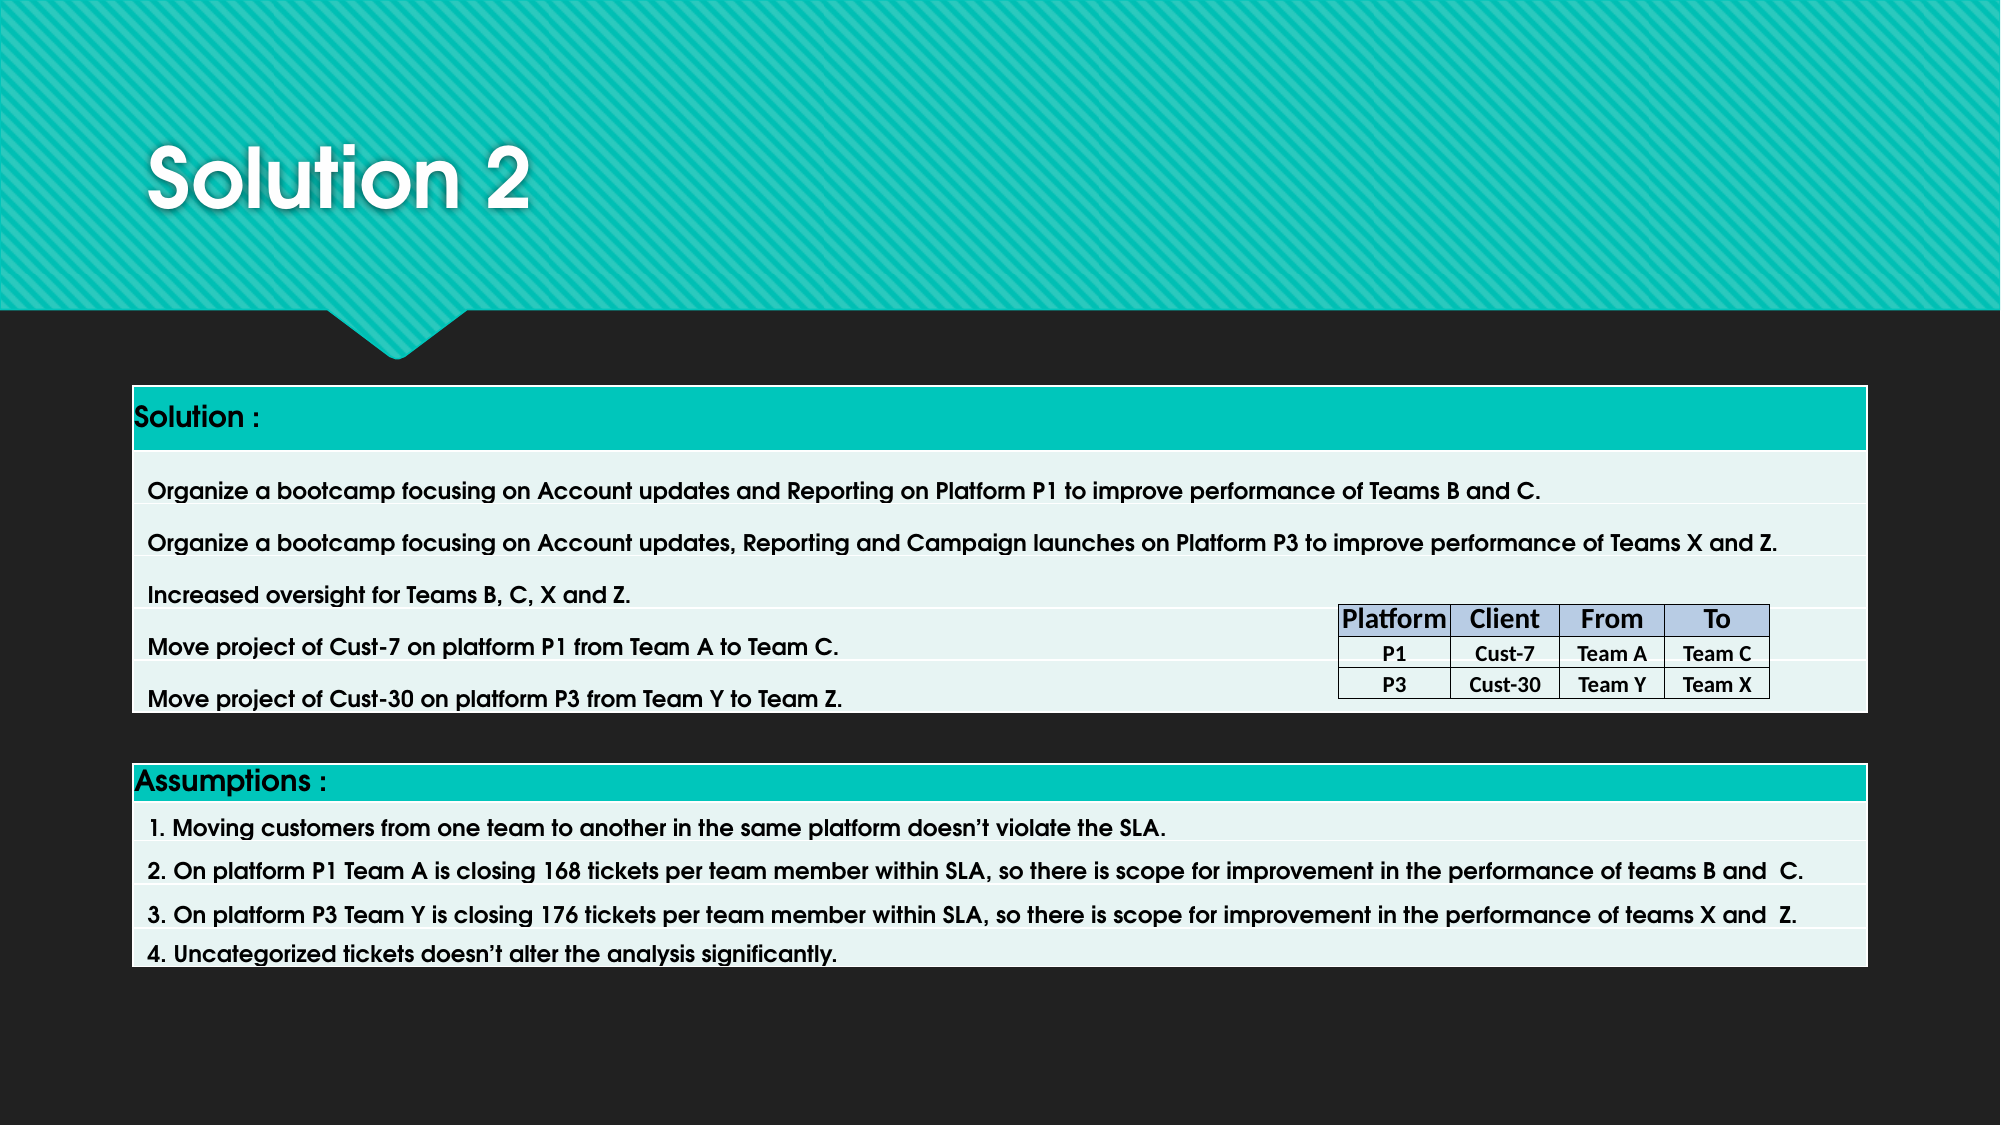

# Solution 2
| Solution : |
| --- |
| Organize a bootcamp focusing on Account updates and Reporting on Platform P1 to improve performance of Teams B and C. |
| Organize a bootcamp focusing on Account updates, Reporting and Campaign launches on Platform P3 to improve performance of Teams X and Z. |
| Increased oversight for Teams B, C, X and Z. |
| Move project of Cust-7 on platform P1 from Team A to Team C. |
| Move project of Cust-30 on platform P3 from Team Y to Team Z. |
| Platform | Client | From | To |
| --- | --- | --- | --- |
| P1 | Cust-7 | Team A | Team C |
| P3 | Cust-30 | Team Y | Team X |
| Assumptions : |
| --- |
| 1. Moving customers from one team to another in the same platform doesn’t violate the SLA. |
| 2. On platform P1 Team A is closing 168 tickets per team member within SLA, so there is scope for improvement in the performance of teams B and C. |
| 3. On platform P3 Team Y is closing 176 tickets per team member within SLA, so there is scope for improvement in the performance of teams X and Z. |
| 4. Uncategorized tickets doesn’t alter the analysis significantly. |